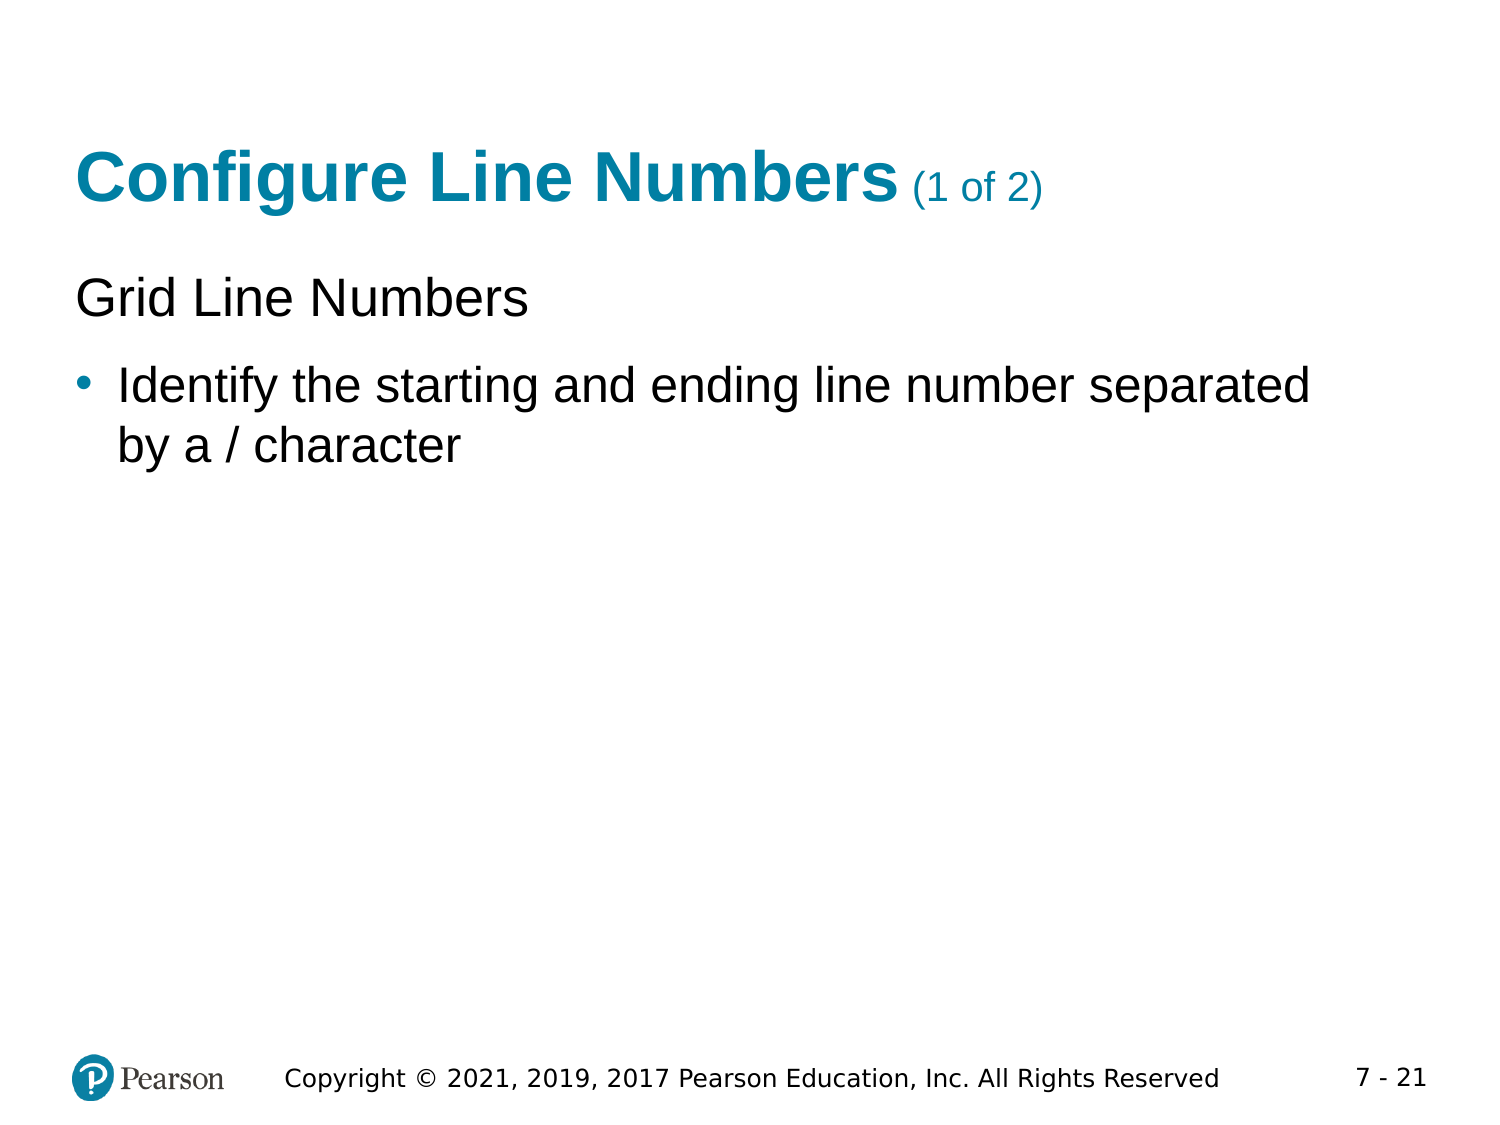

# Configure Line Numbers (1 of 2)
Grid Line Numbers
Identify the starting and ending line number separated
by a / character